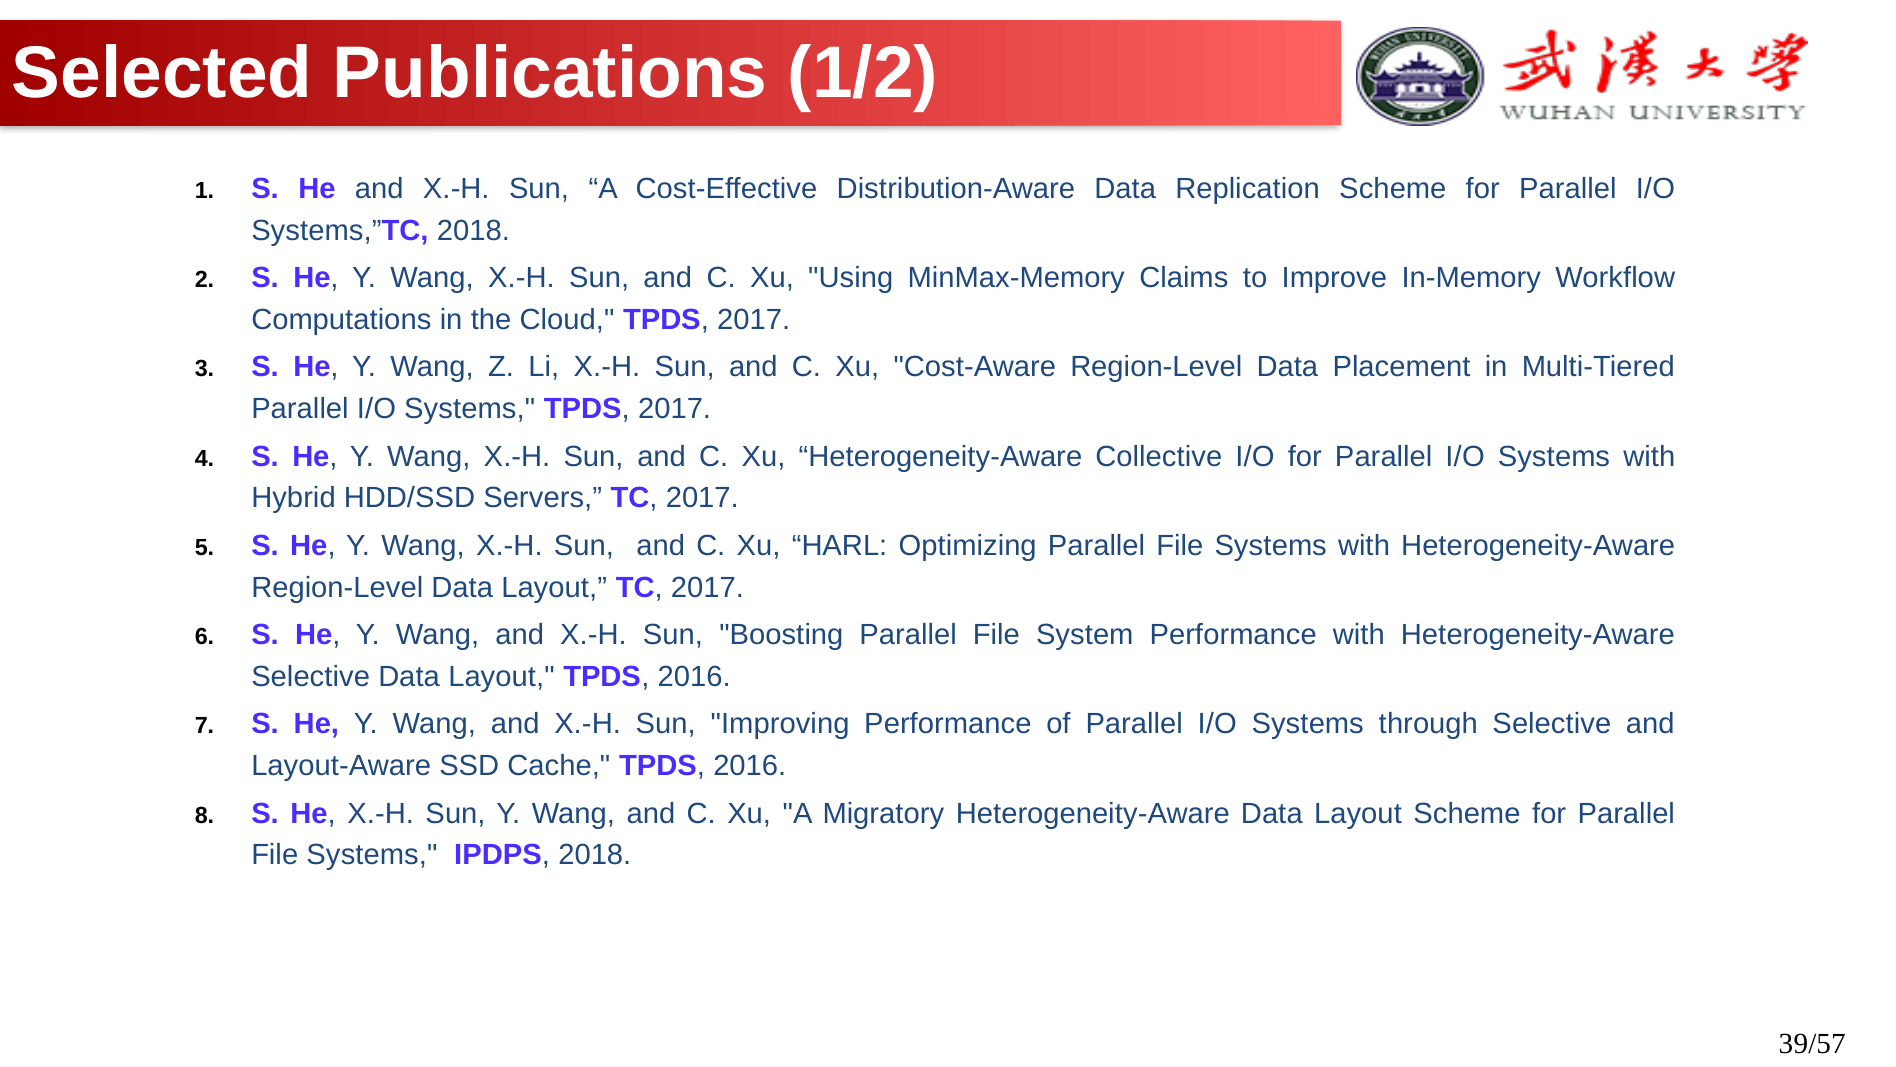

# Selected Publications (1/2)
S. He and X.-H. Sun, “A Cost-Effective Distribution-Aware Data Replication Scheme for Parallel I/O Systems,”TC, 2018.
S. He, Y. Wang, X.-H. Sun, and C. Xu, "Using MinMax-Memory Claims to Improve In-Memory Workflow Computations in the Cloud," TPDS, 2017.
S. He, Y. Wang, Z. Li, X.-H. Sun, and C. Xu, "Cost-Aware Region-Level Data Placement in Multi-Tiered Parallel I/O Systems," TPDS, 2017.
S. He, Y. Wang, X.-H. Sun, and C. Xu, “Heterogeneity-Aware Collective I/O for Parallel I/O Systems with Hybrid HDD/SSD Servers,” TC, 2017.
S. He, Y. Wang, X.-H. Sun,  and C. Xu, “HARL: Optimizing Parallel File Systems with Heterogeneity-Aware Region-Level Data Layout,” TC, 2017.
S. He, Y. Wang, and X.-H. Sun, "Boosting Parallel File System Performance with Heterogeneity-Aware Selective Data Layout," TPDS, 2016.
S. He, Y. Wang, and X.-H. Sun, "Improving Performance of Parallel I/O Systems through Selective and Layout-Aware SSD Cache," TPDS, 2016.
S. He, X.-H. Sun, Y. Wang, and C. Xu, "A Migratory Heterogeneity-Aware Data Layout Scheme for Parallel File Systems,"  IPDPS, 2018.